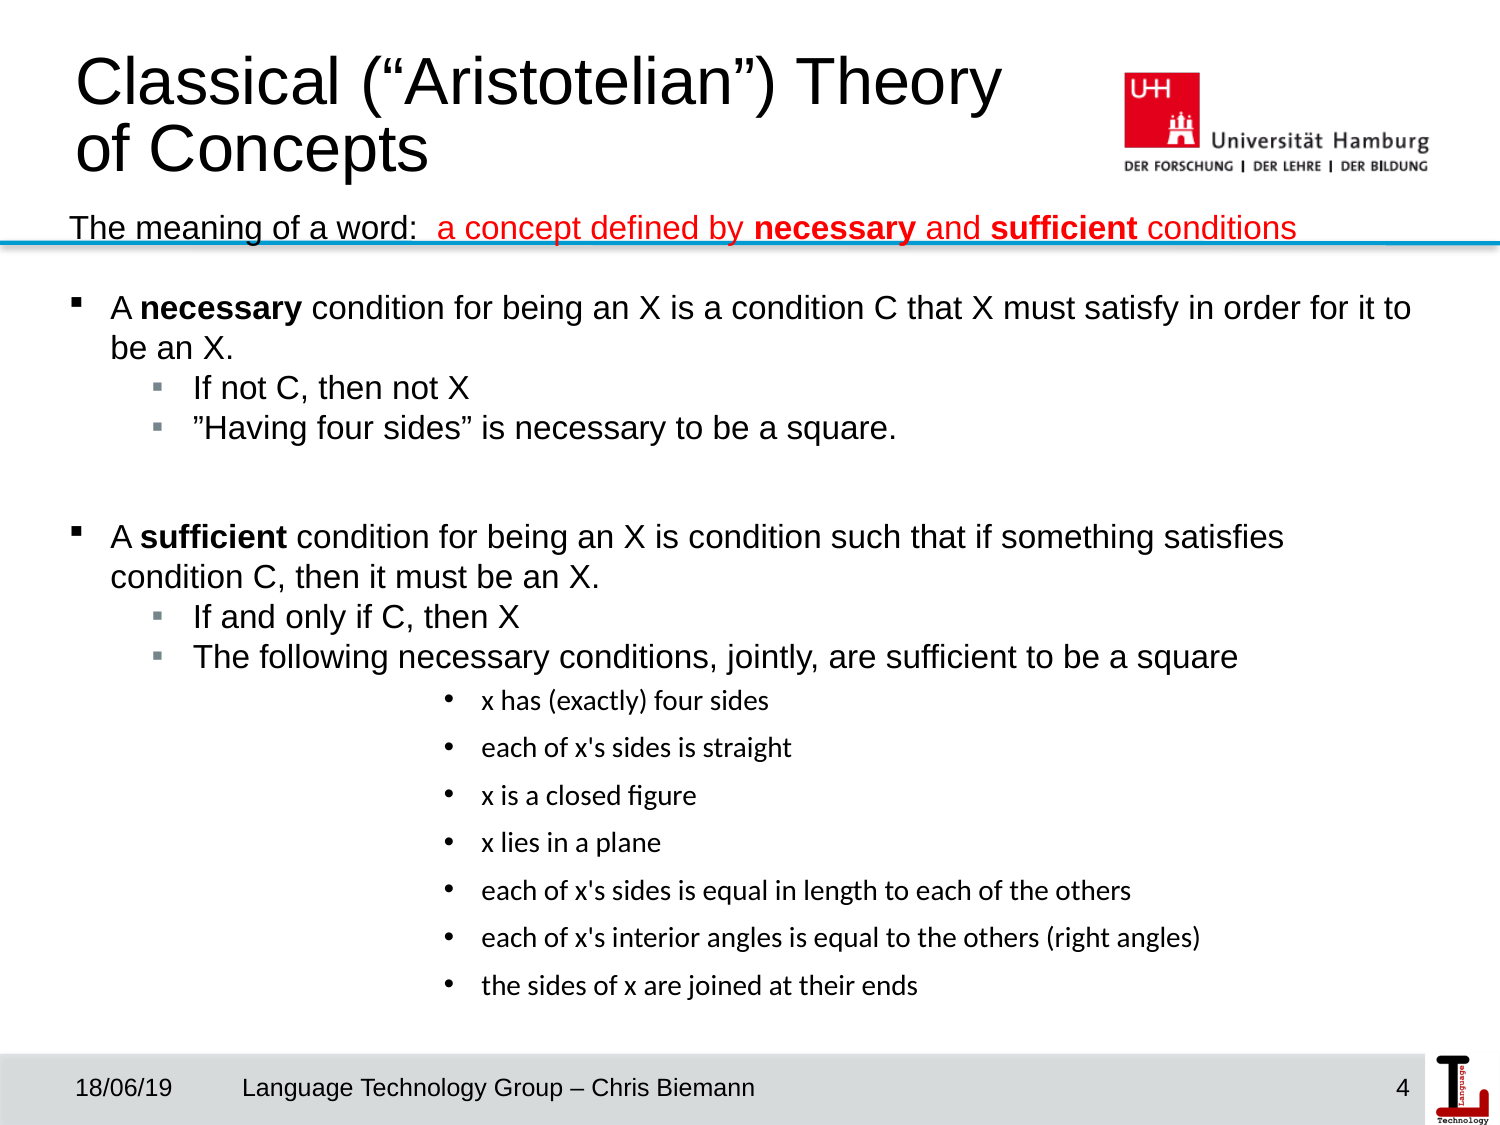

Classical (“Aristotelian”) Theory of Concepts
The meaning of a word:  a concept defined by necessary and sufficient conditions

A necessary condition for being an X is a condition C that X must satisfy in order for it to be an X.
If not C, then not X
”Having four sides” is necessary to be a square.

A sufficient condition for being an X is condition such that if something satisfies condition C, then it must be an X.
If and only if C, then X
The following necessary conditions, jointly, are sufficient to be a square
x has (exactly) four sides
each of x's sides is straight
x is a closed figure
x lies in a plane
each of x's sides is equal in length to each of the others
each of x's interior angles is equal to the others (right angles)
the sides of x are joined at their ends

18/06/19
 Language Technology Group – Chris Biemann
4